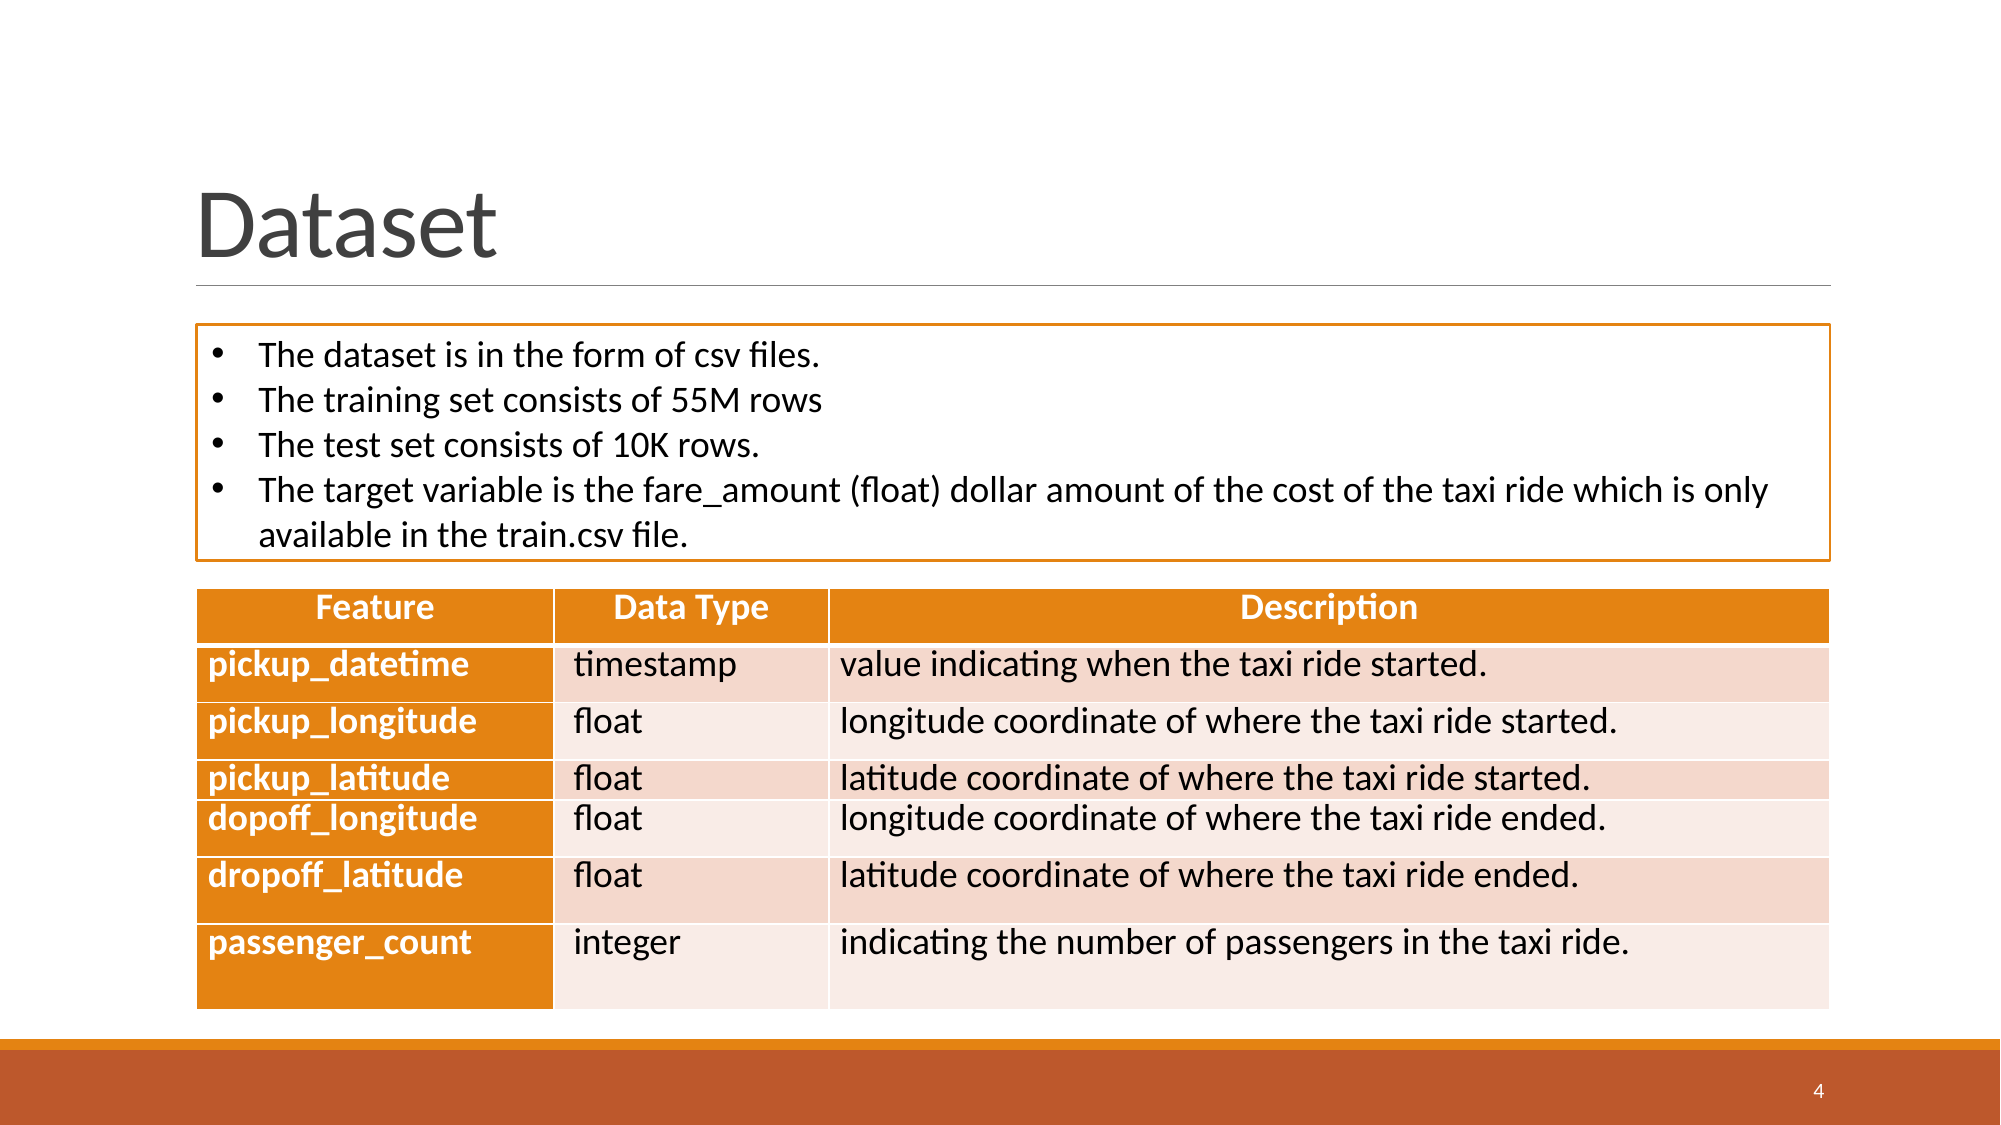

# Dataset
The dataset is in the form of csv files.
The training set consists of 55M rows
The test set consists of 10K rows.
The target variable is the fare_amount (float) dollar amount of the cost of the taxi ride which is only available in the train.csv file.
| Feature | Data Type | Description |
| --- | --- | --- |
| pickup\_datetime | timestamp | value indicating when the taxi ride started. |
| pickup\_longitude | float | longitude coordinate of where the taxi ride started. |
| pickup\_latitude | float | latitude coordinate of where the taxi ride started. |
| dopoff\_longitude | float | longitude coordinate of where the taxi ride ended. |
| dropoff\_latitude | float | latitude coordinate of where the taxi ride ended. |
| passenger\_count | integer | indicating the number of passengers in the taxi ride. |
4